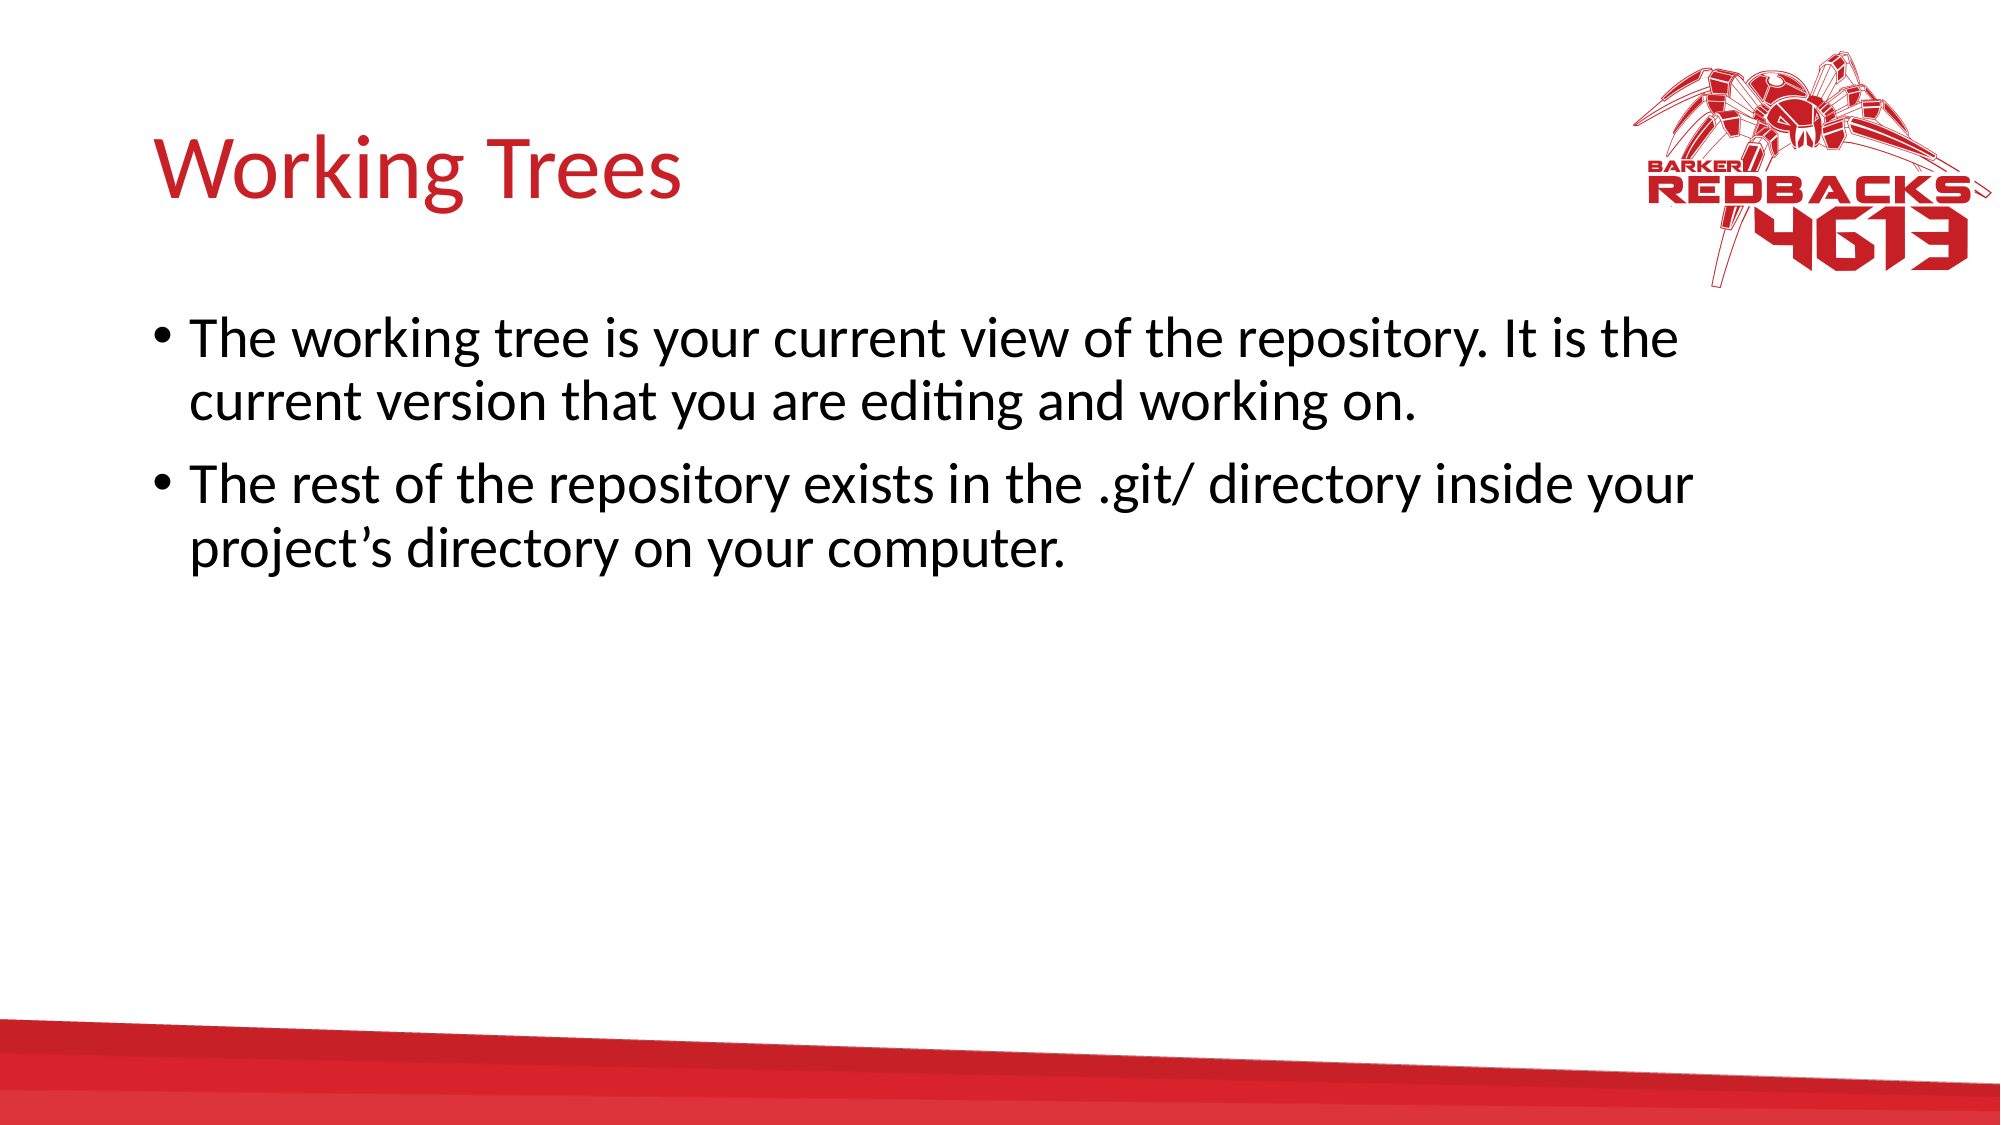

# Working Trees
The working tree is your current view of the repository. It is the current version that you are editing and working on.
The rest of the repository exists in the .git/ directory inside your project’s directory on your computer.